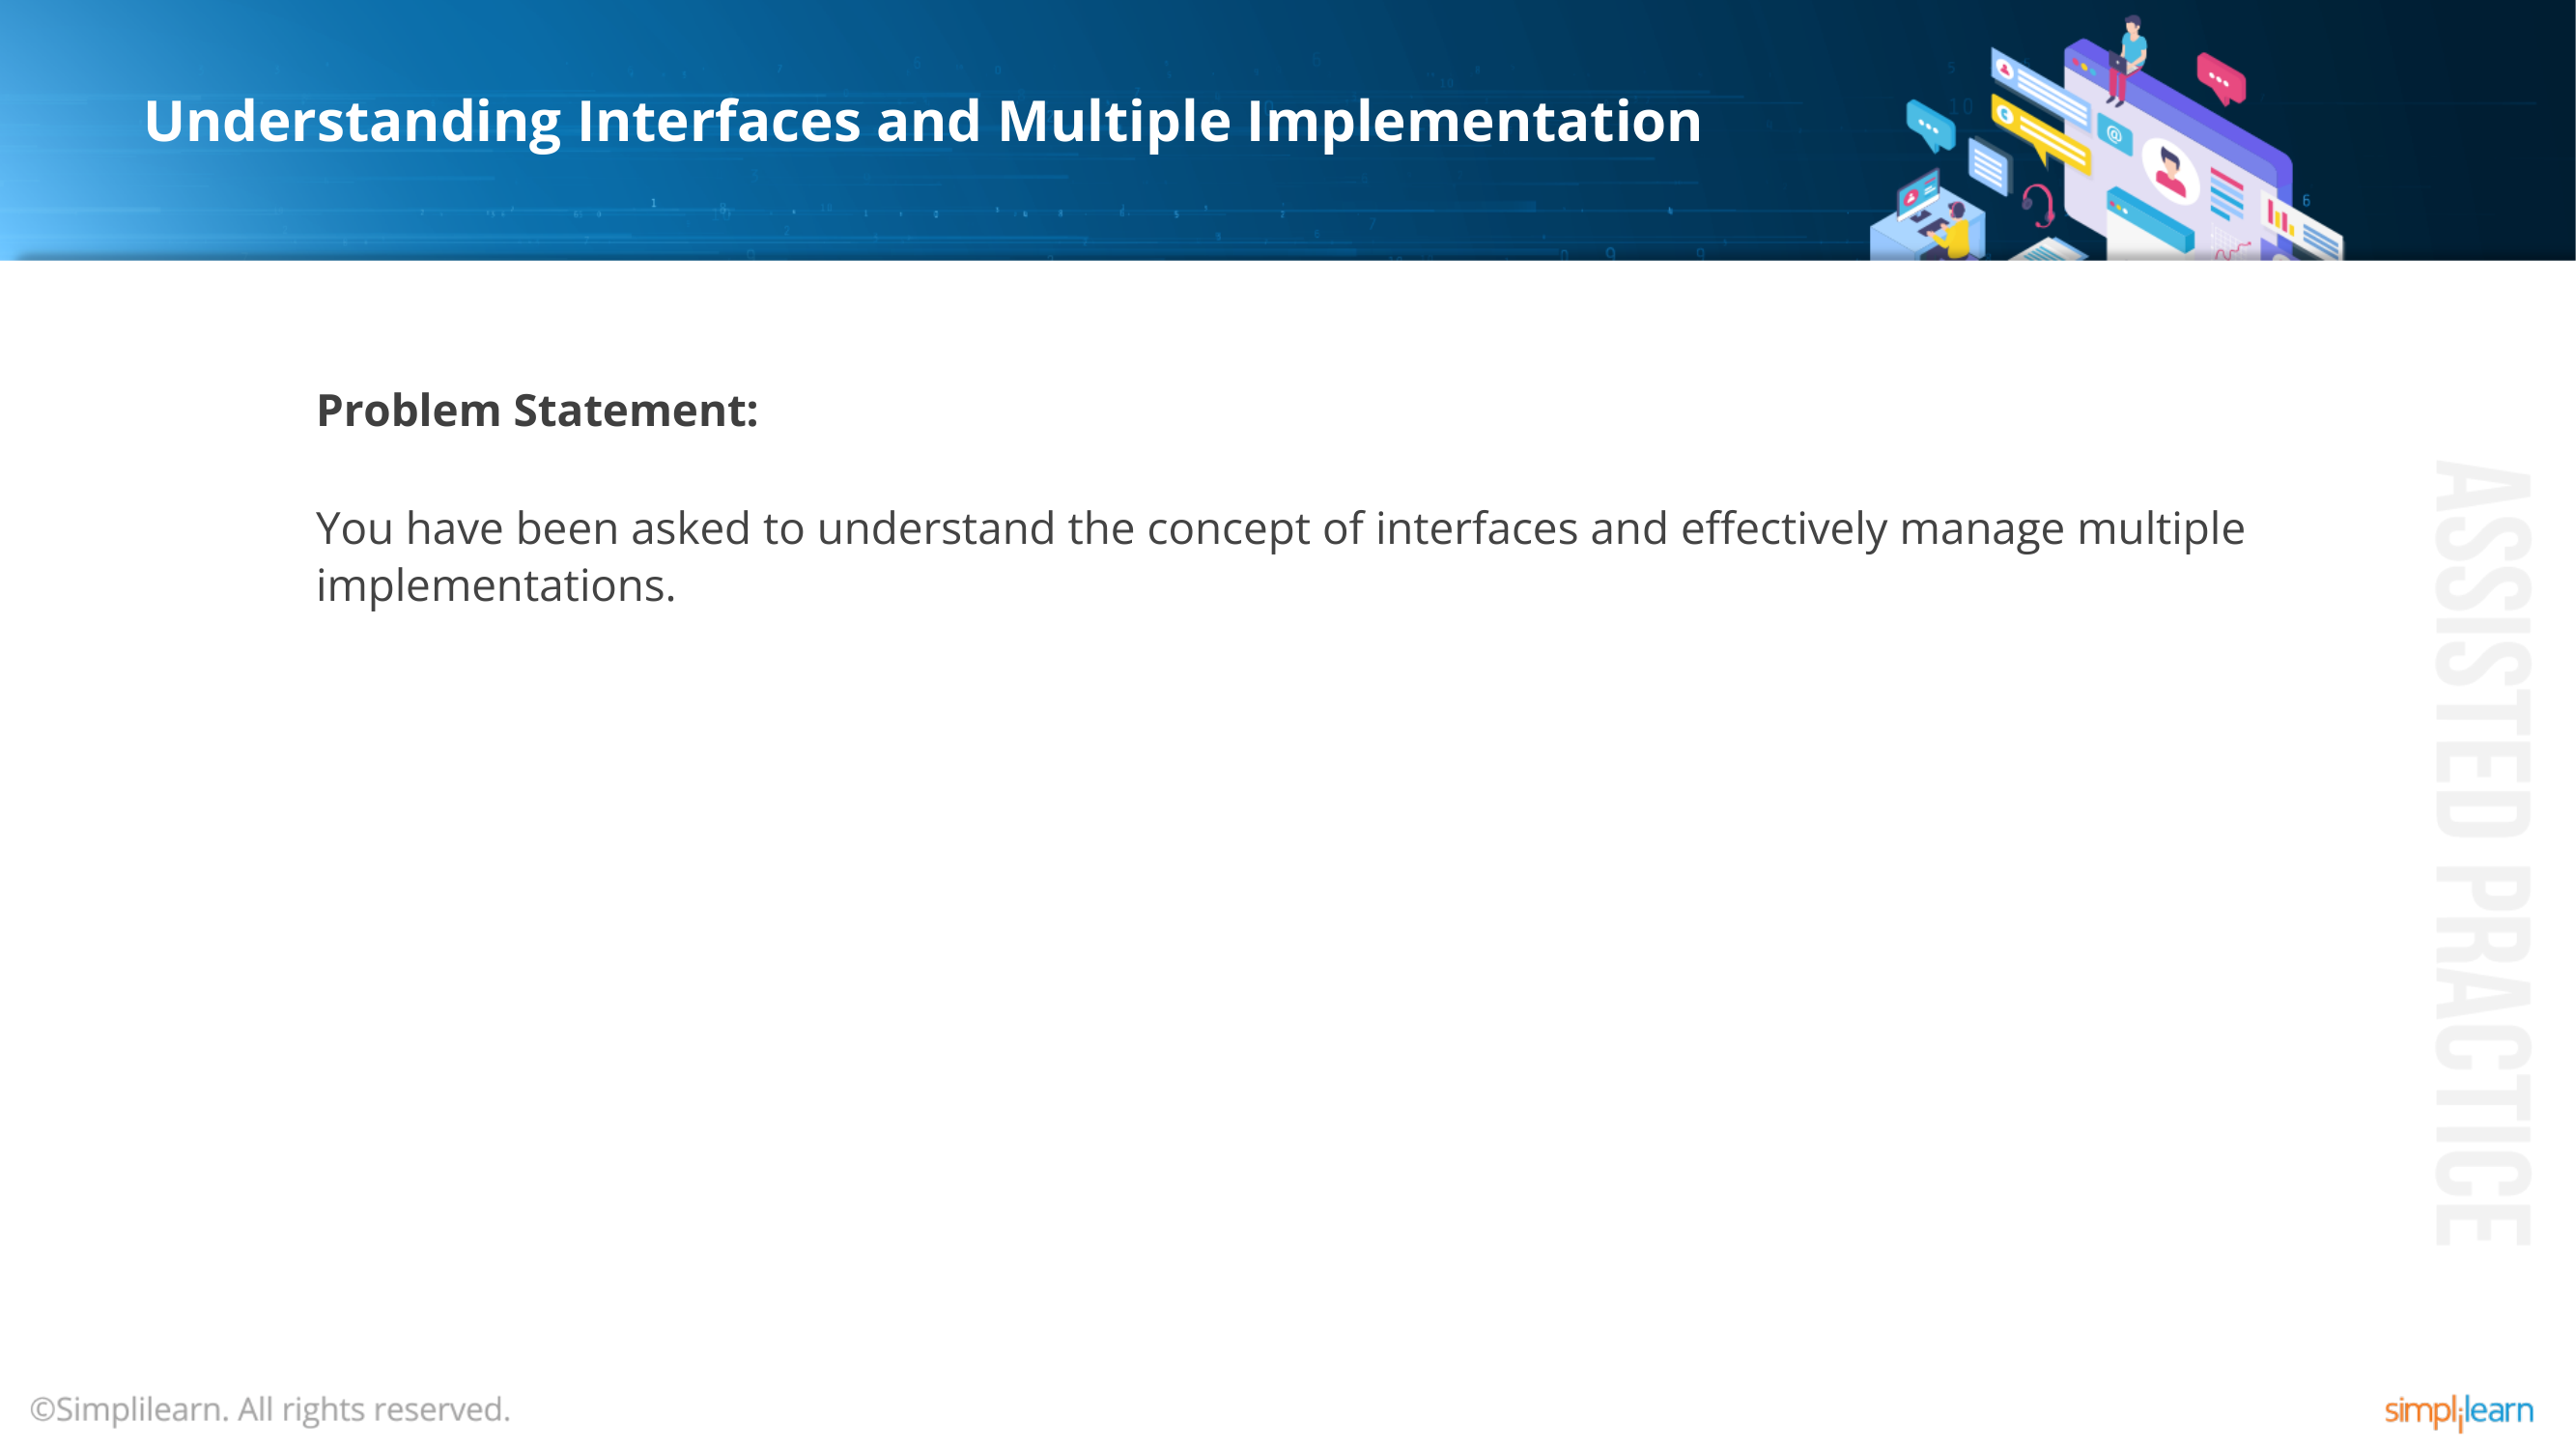

# Understanding Interfaces and Multiple Implementation

Problem Statement:

You have been asked to understand the concept of interfaces and effectively manage multiple implementations.